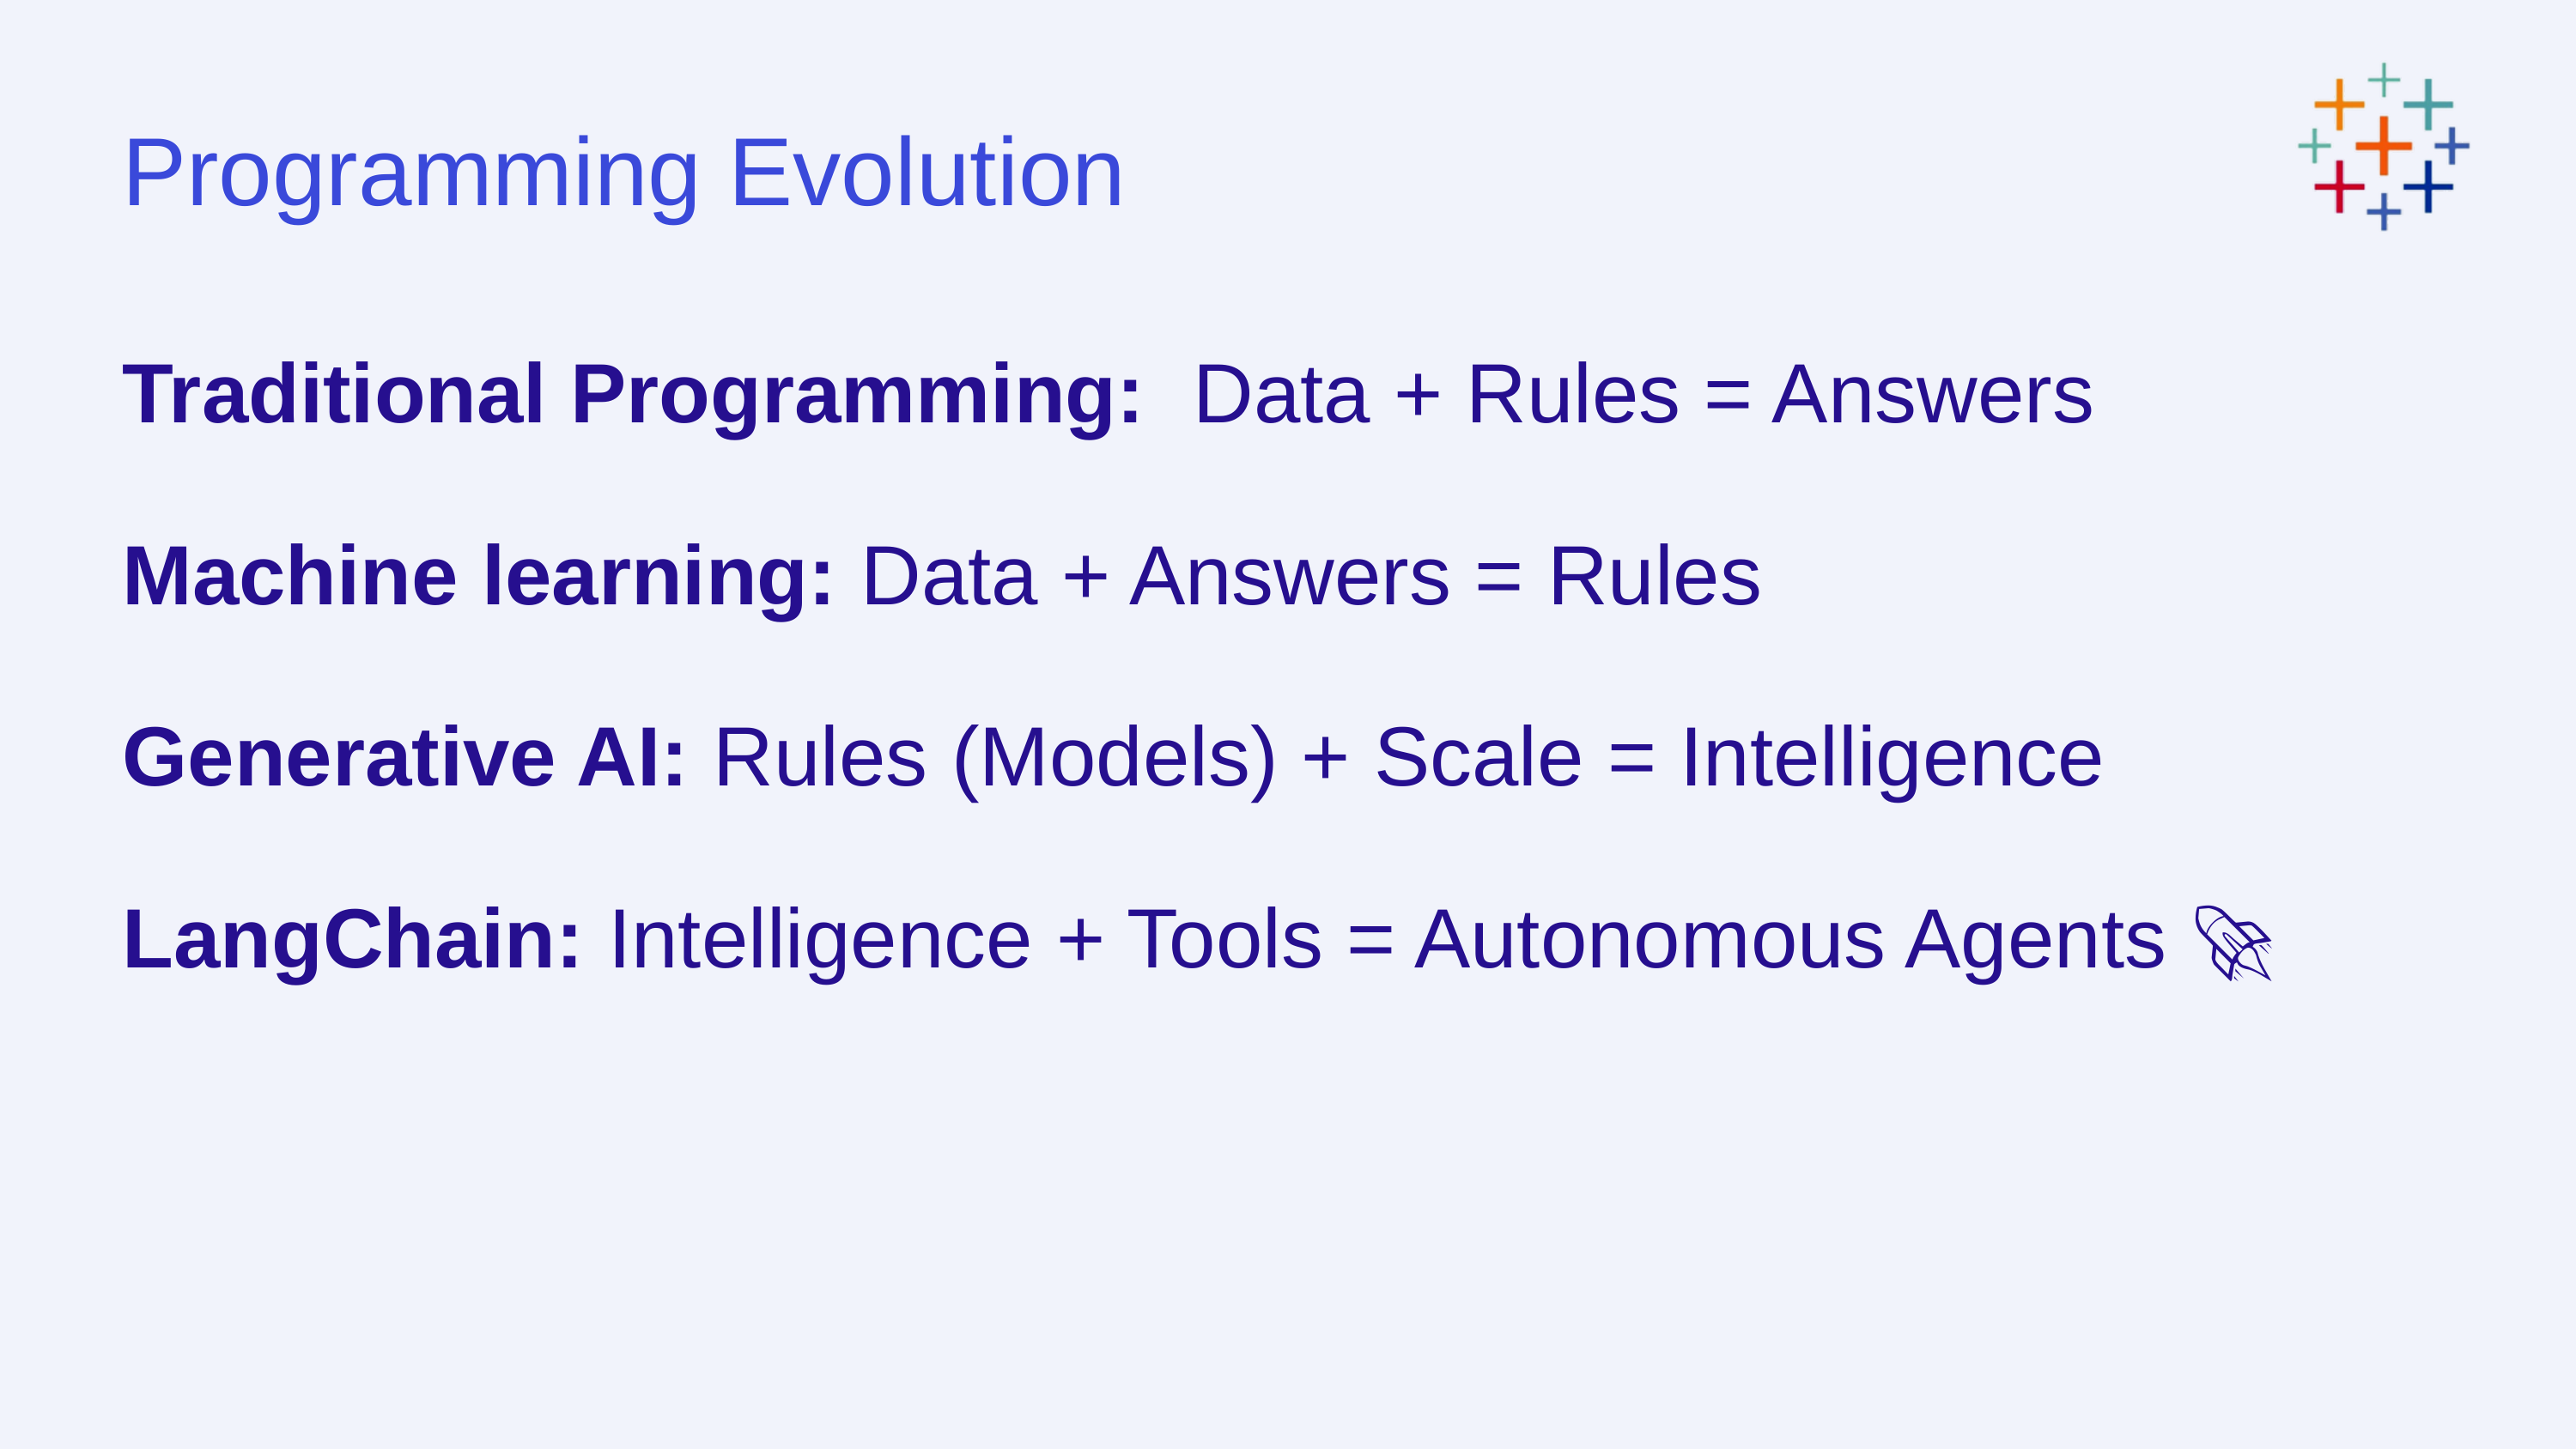

# Programming Evolution

Traditional Programming:  Data + Rules = Answers

Machine learning: Data + Answers = Rules

Generative AI: Rules (Models) + Scale = Intelligence

LangChain: Intelligence + Tools = Autonomous Agents 🚀